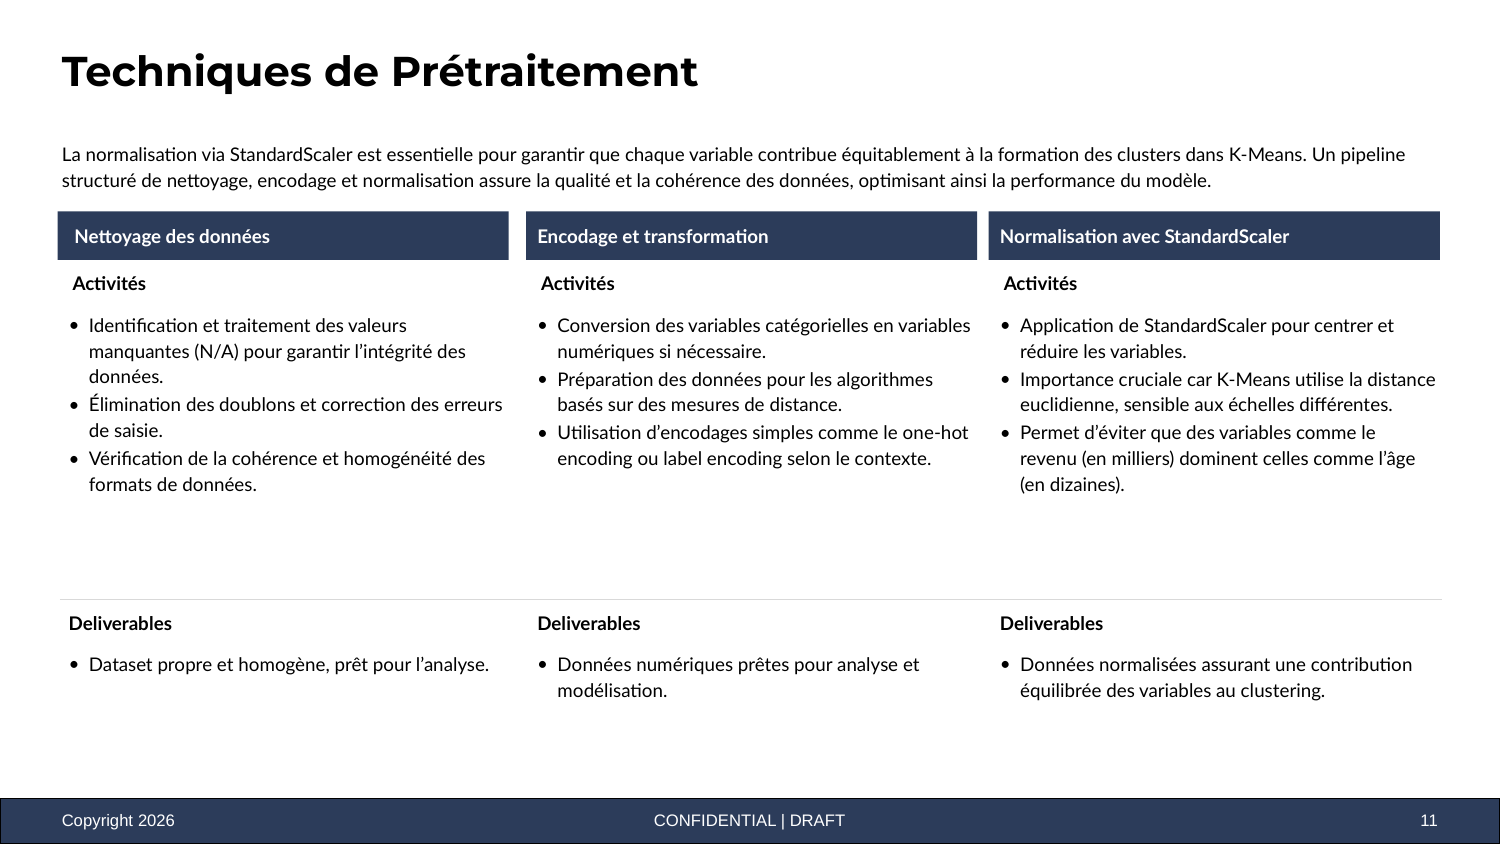

# Techniques de Prétraitement
La normalisation via StandardScaler est essentielle pour garantir que chaque variable contribue équitablement à la formation des clusters dans K-Means. Un pipeline structuré de nettoyage, encodage et normalisation assure la qualité et la cohérence des données, optimisant ainsi la performance du modèle.
Encodage et transformation
Normalisation avec StandardScaler
Nettoyage des données
Activités
Activités
Activités
Identification et traitement des valeurs manquantes (N/A) pour garantir l’intégrité des données.
Élimination des doublons et correction des erreurs de saisie.
Vérification de la cohérence et homogénéité des formats de données.
Conversion des variables catégorielles en variables numériques si nécessaire.
Préparation des données pour les algorithmes basés sur des mesures de distance.
Utilisation d’encodages simples comme le one-hot encoding ou label encoding selon le contexte.
Application de StandardScaler pour centrer et réduire les variables.
Importance cruciale car K-Means utilise la distance euclidienne, sensible aux échelles différentes.
Permet d’éviter que des variables comme le revenu (en milliers) dominent celles comme l’âge (en dizaines).
Deliverables
Deliverables
Deliverables
Dataset propre et homogène, prêt pour l’analyse.
Données numériques prêtes pour analyse et modélisation.
Données normalisées assurant une contribution équilibrée des variables au clustering.
11